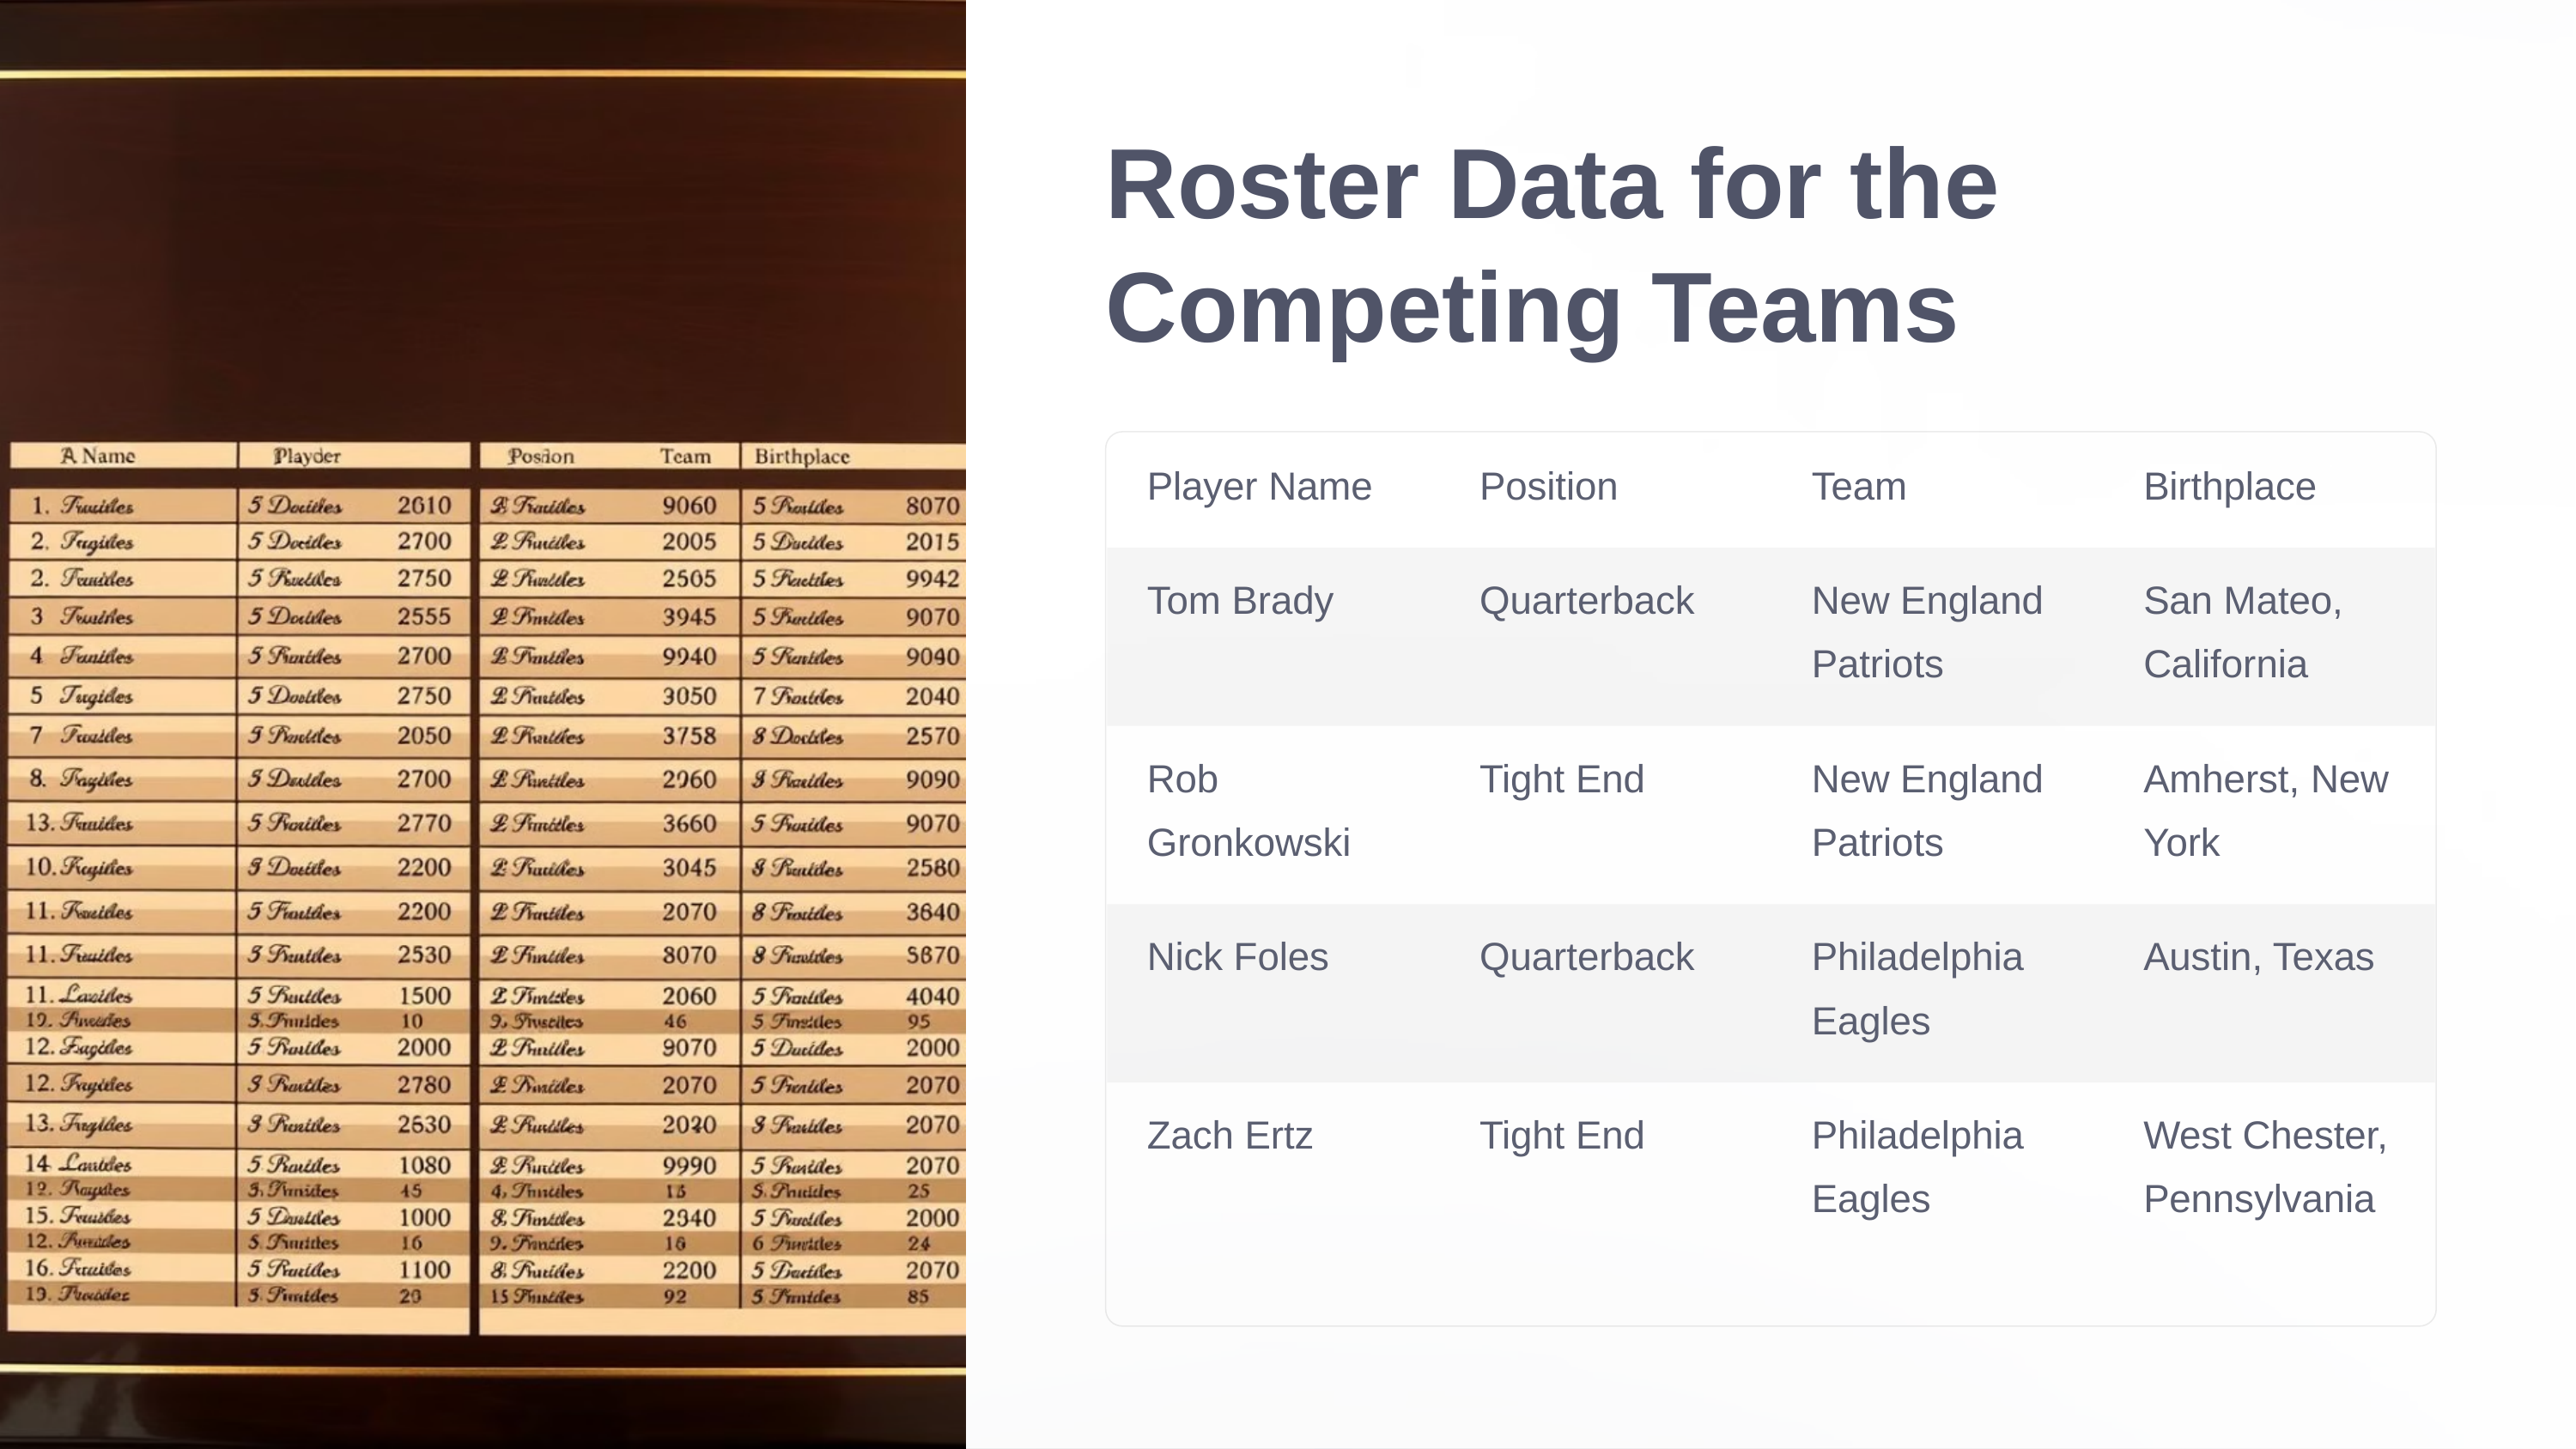

Roster Data for the Competing Teams

Player Name
Position
Team
Birthplace

Tom Brady
Quarterback
New England Patriots
San Mateo, California

Rob Gronkowski
Tight End
New England Patriots
Amherst, New York

Nick Foles
Quarterback
Philadelphia Eagles
Austin, Texas

Zach Ertz
Tight End
Philadelphia Eagles
West Chester, Pennsylvania